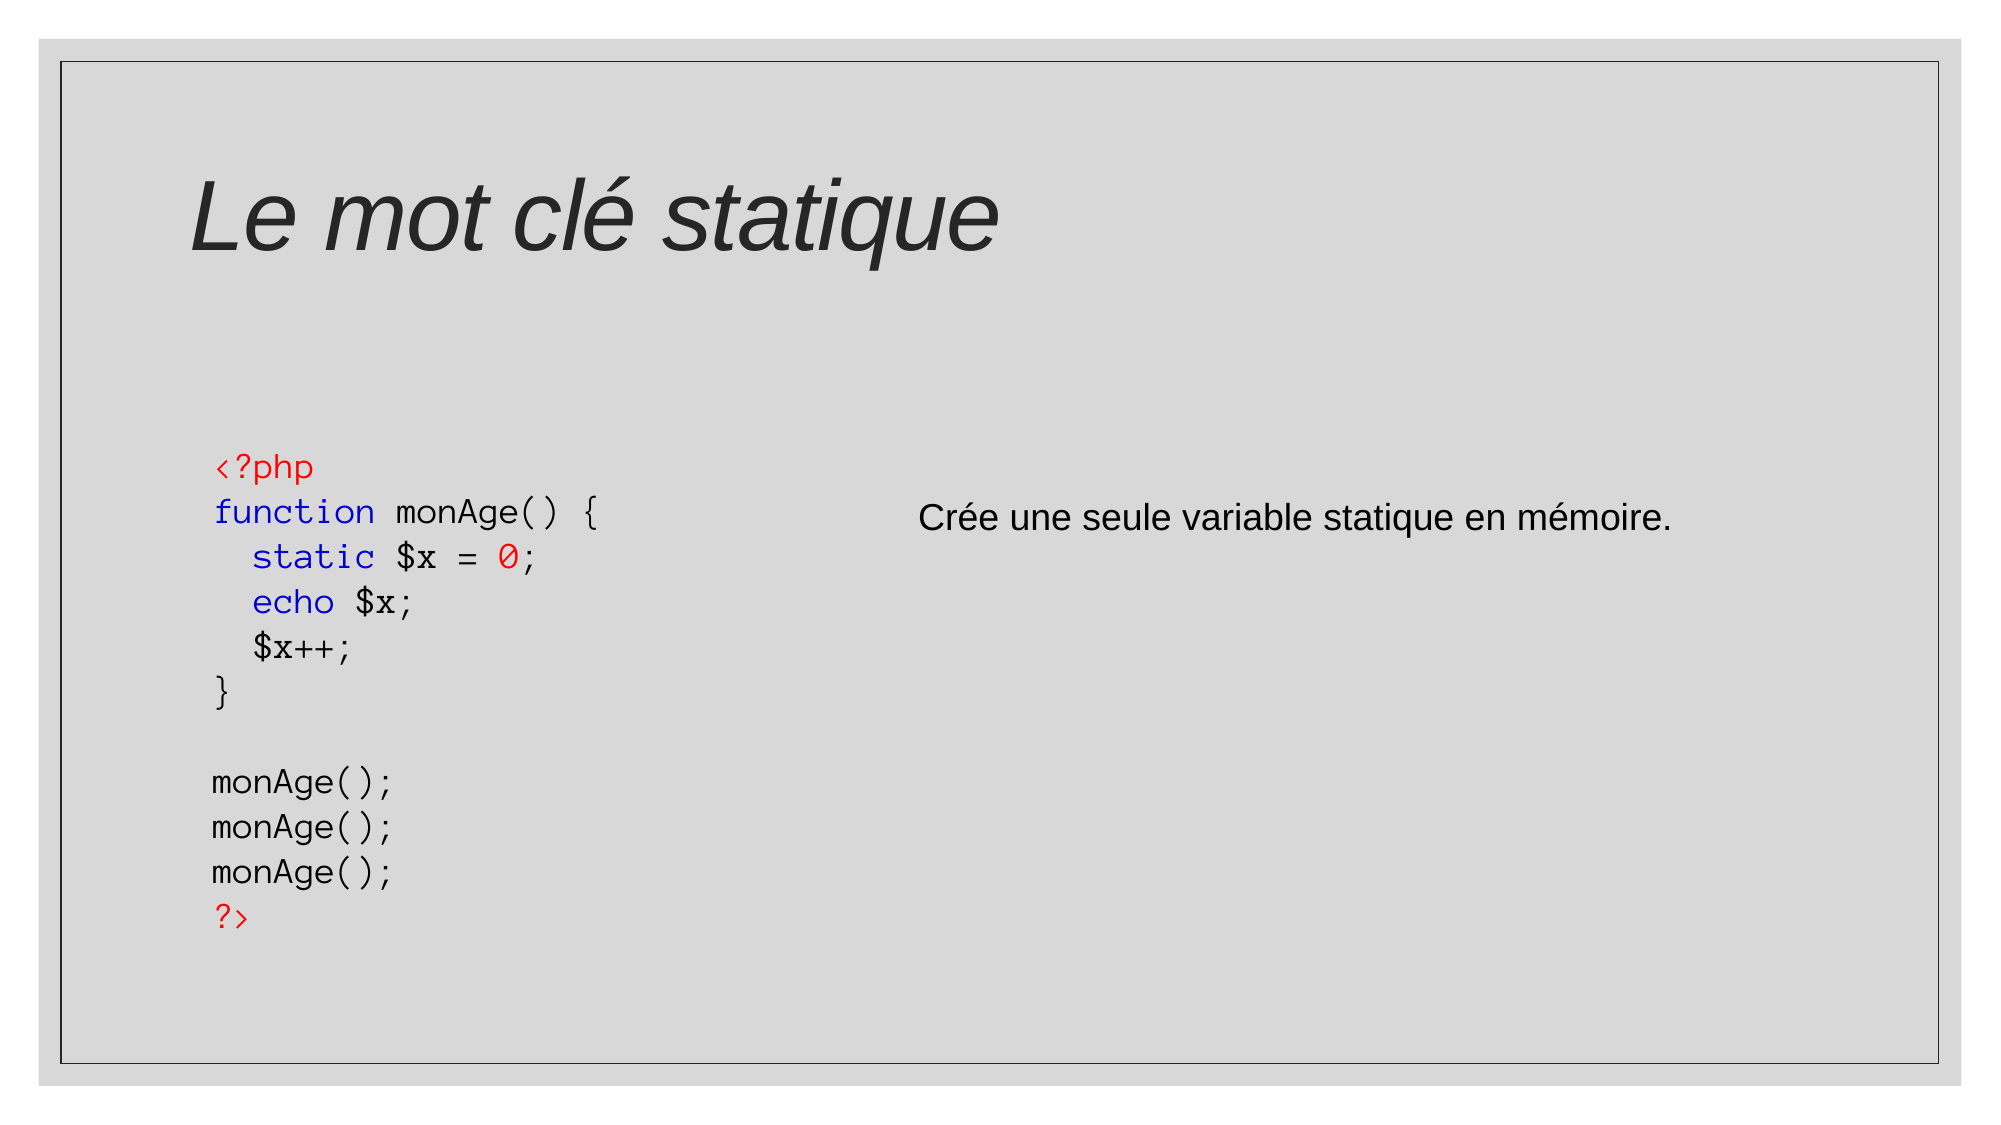

# Le mot clé statique
<?php
function monAge() {
  static $x = 0;
  echo $x;
  $x++;
}
monAge();
monAge();
monAge();
?>
Crée une seule variable statique en mémoire.